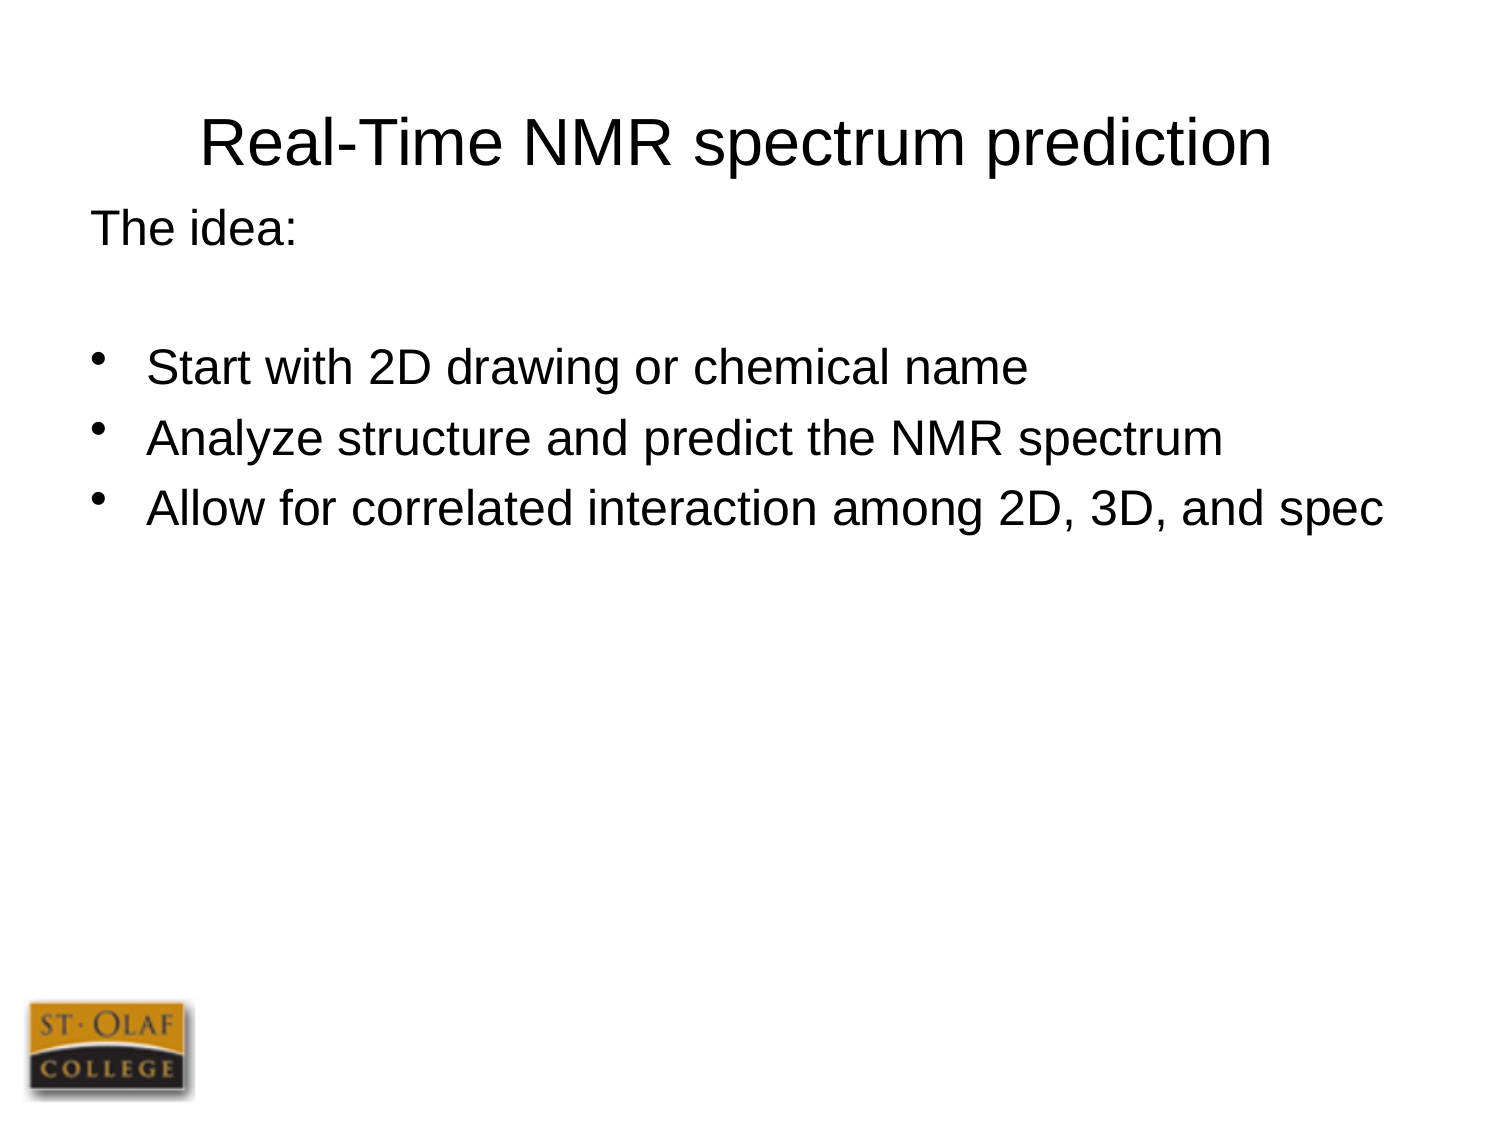

# Real-Time NMR spectrum prediction
The idea:

Start with 2D drawing or chemical name
Analyze structure and predict the NMR spectrum
Allow for correlated interaction among 2D, 3D, and spec